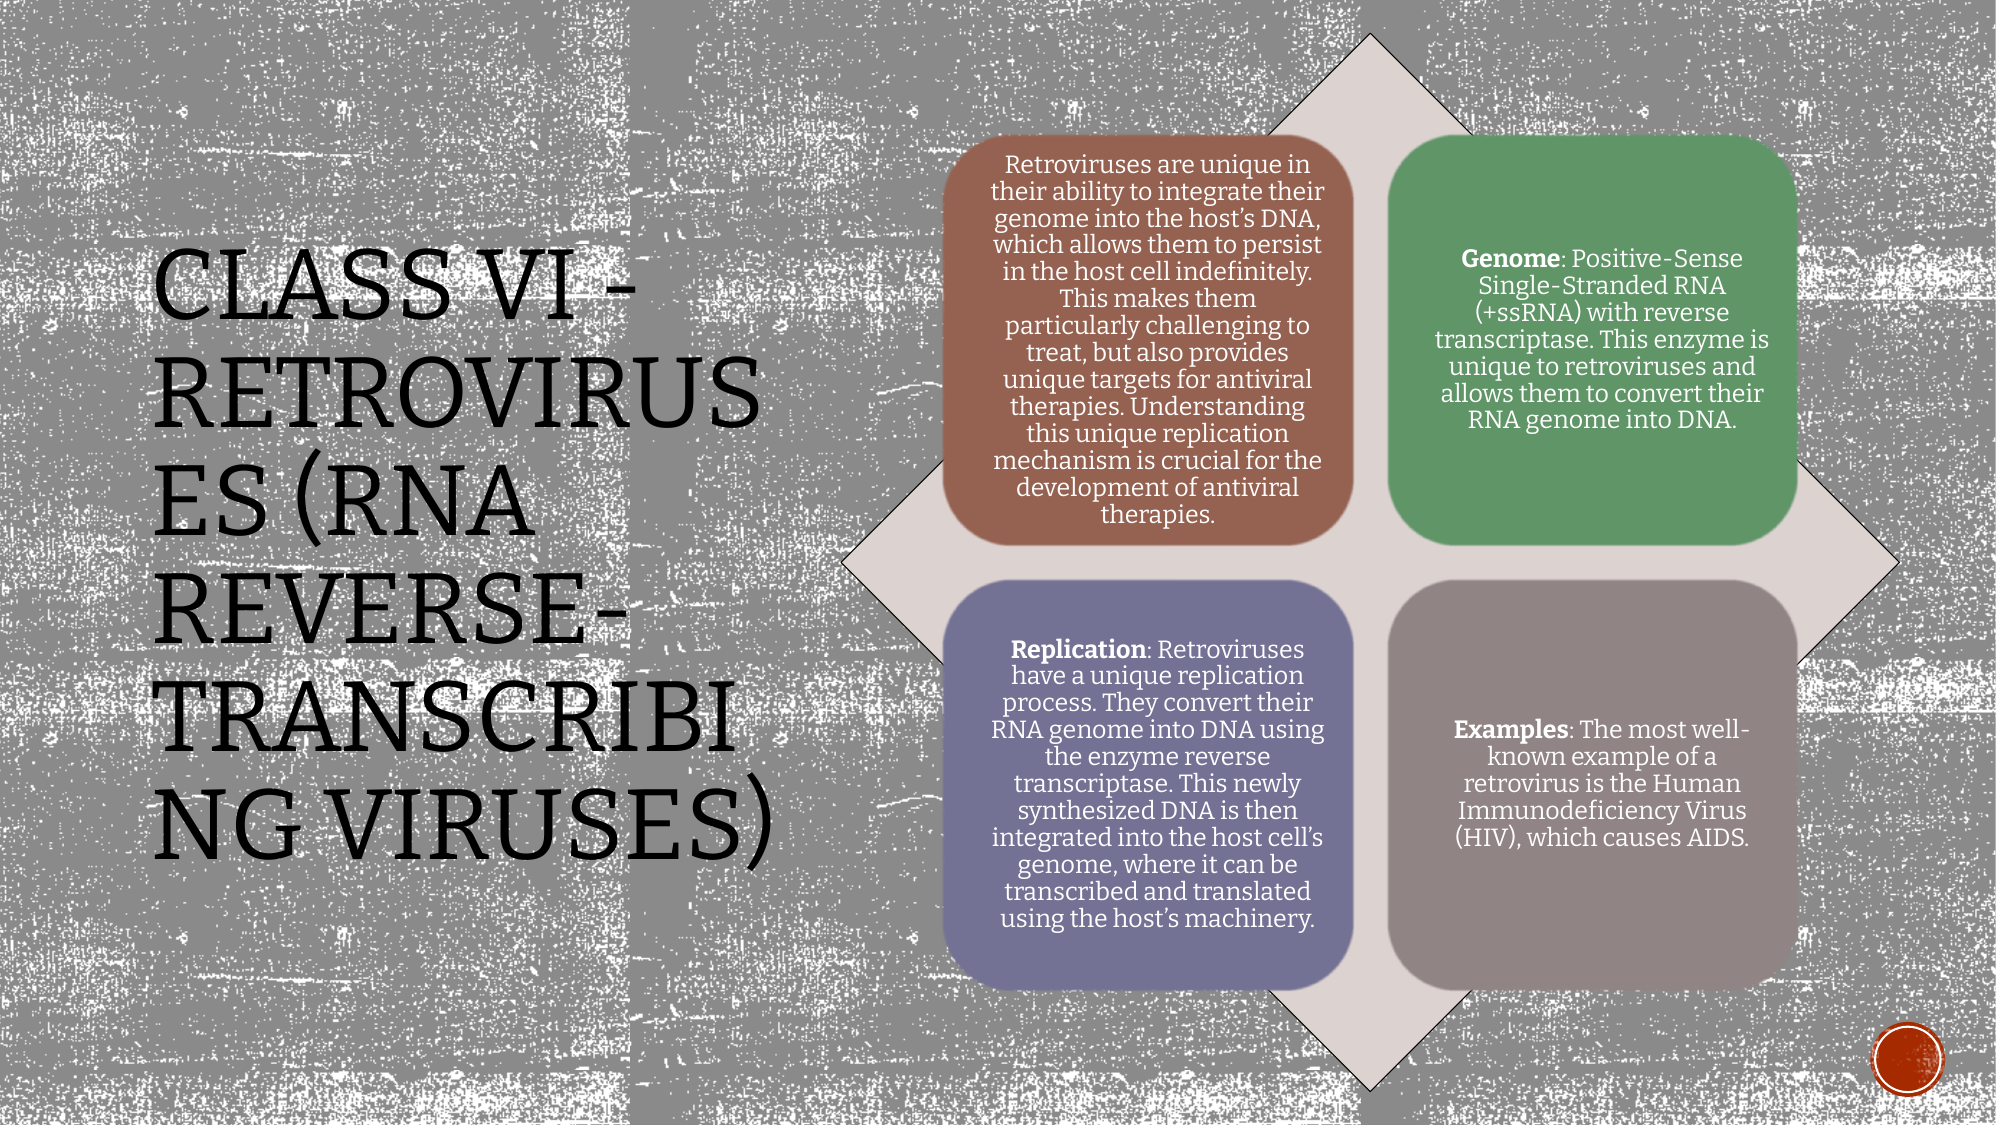

Retroviruses are unique in their ability to integrate their genome into the host’s DNA, which allows them to persist in the host cell indefinitely. This makes them particularly challenging to treat, but also provides unique targets for antiviral therapies. Understanding this unique replication mechanism is crucial for the development of antiviral therapies.
Genome: Positive-Sense Single-Stranded RNA (+ssRNA) with reverse transcriptase. This enzyme is unique to retroviruses and allows them to convert their RNA genome into DNA.
Replication: Retroviruses have a unique replication process. They convert their RNA genome into DNA using the enzyme reverse transcriptase. This newly synthesized DNA is then integrated into the host cell’s genome, where it can be transcribed and translated using the host’s machinery.
Examples: The most well-known example of a retrovirus is the Human Immunodeficiency Virus (HIV), which causes AIDS.
# Class VI - Retroviruses (RNA Reverse-Transcribing Viruses)